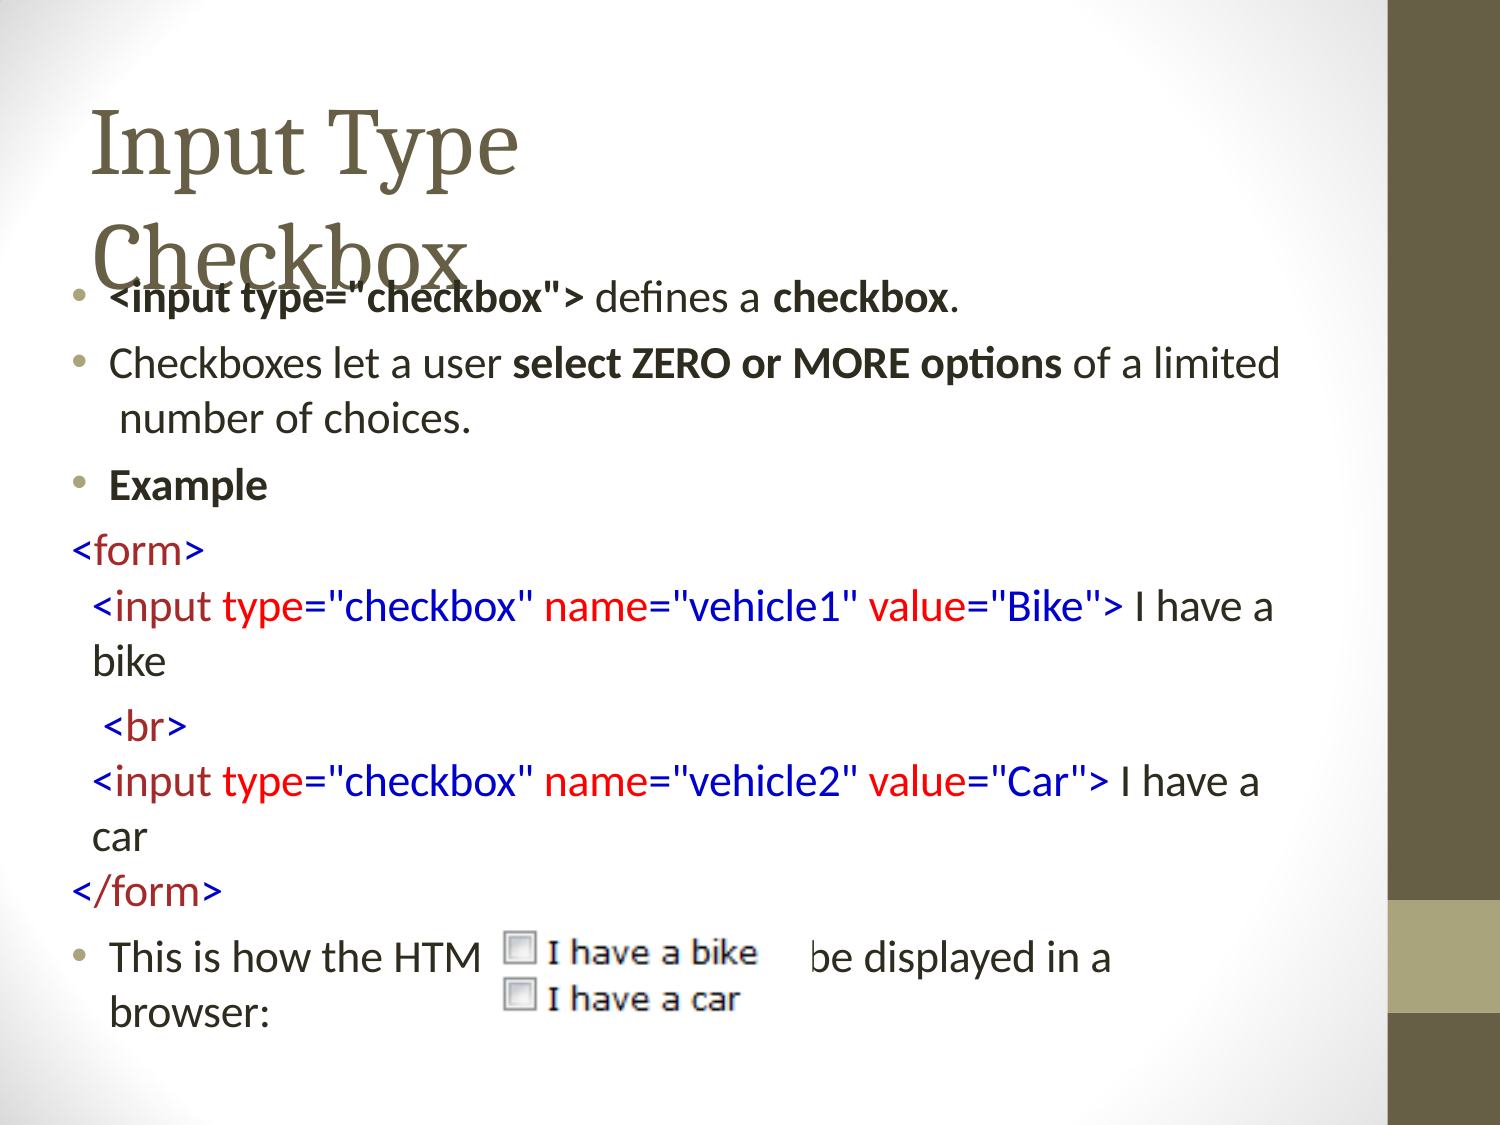

# Input Type Checkbox
<input type="checkbox"> defines a checkbox.
Checkboxes let a user select ZERO or MORE options of a limited  number of choices.
Example
<form>
<input type="checkbox" name="vehicle1" value="Bike"> I have a bike
<br>
<input type="checkbox" name="vehicle2" value="Car"> I have a car
</form>
This is how the HTML code above will be displayed in a browser: